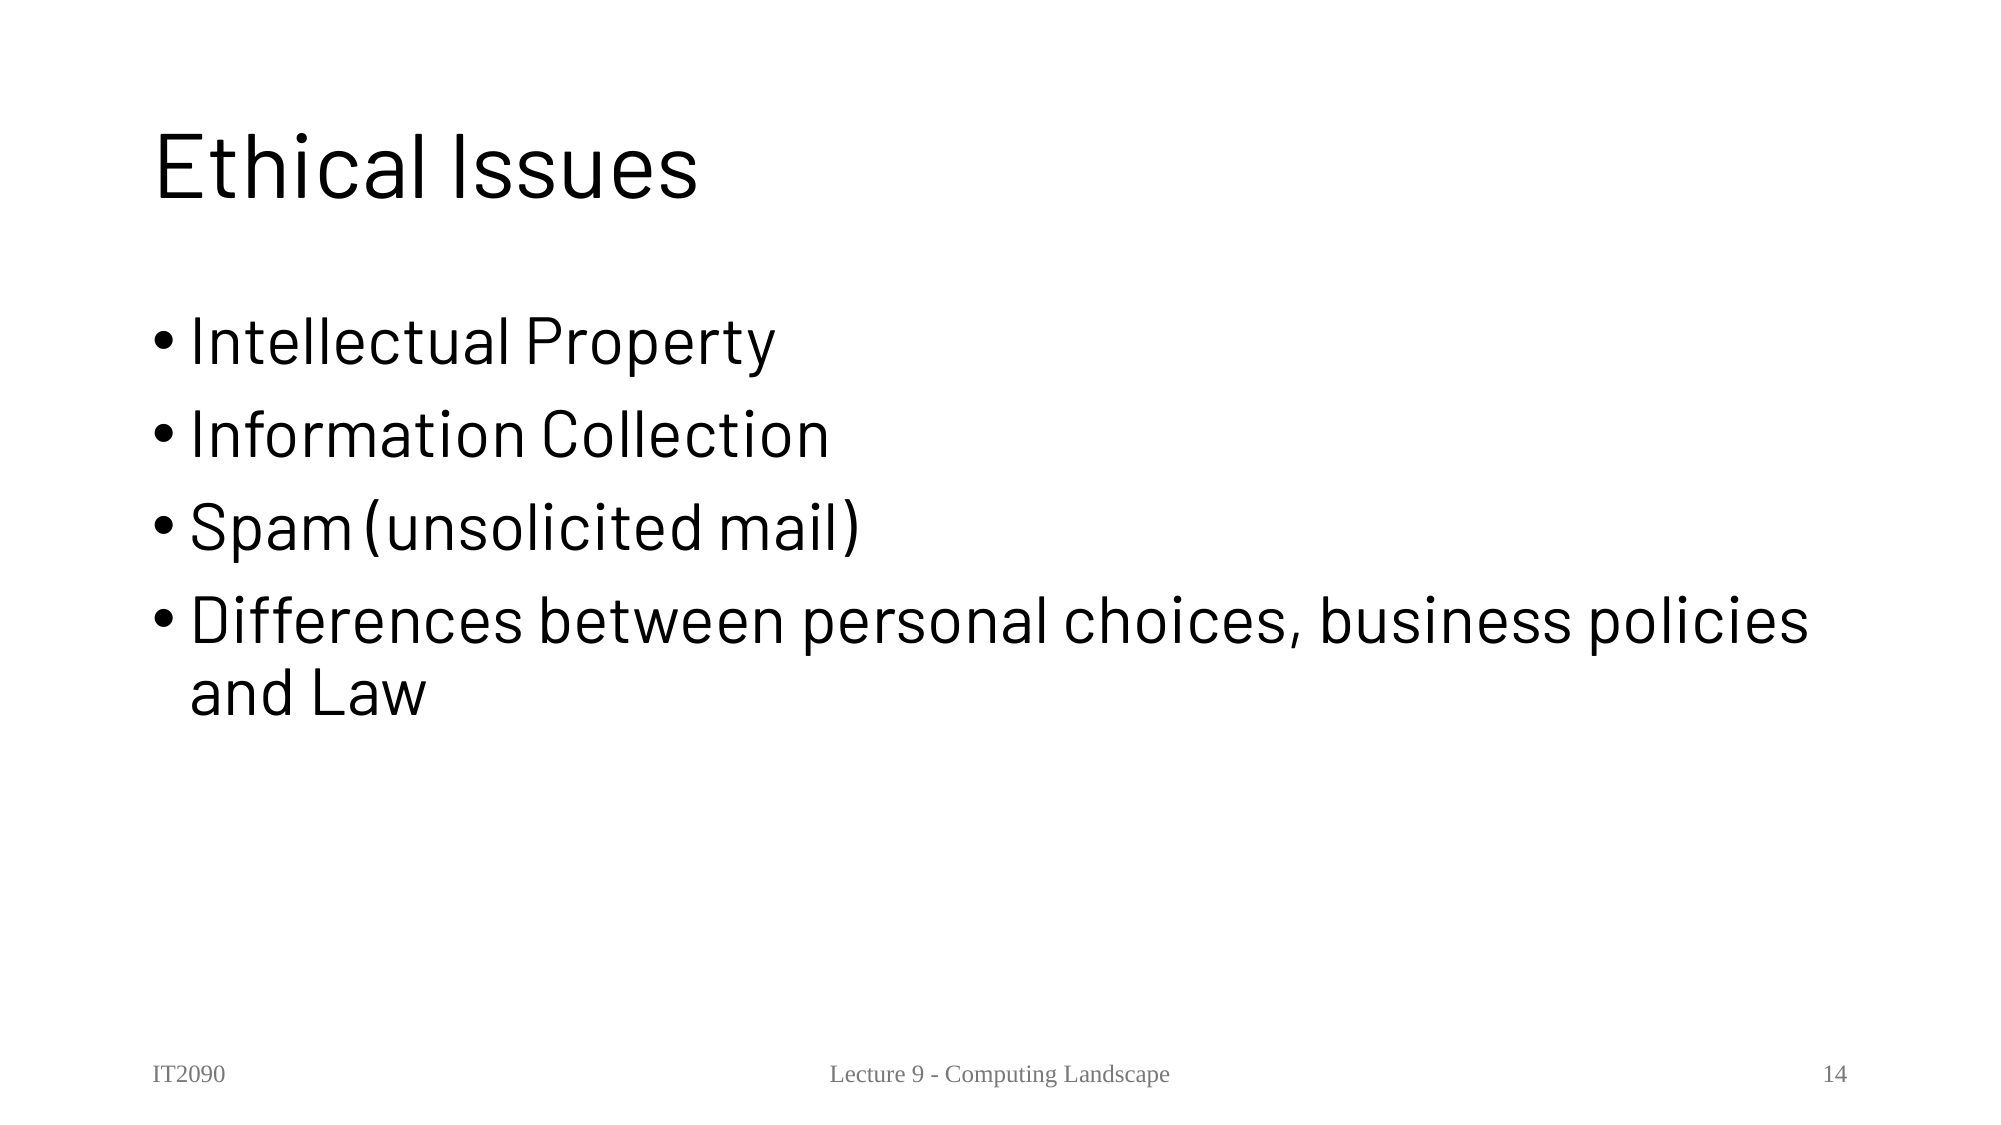

# Ethical Issues
Intellectual Property
Information Collection
Spam (unsolicited mail)
Differences between personal choices, business policies and Law
IT2090
Lecture 9 - Computing Landscape
14